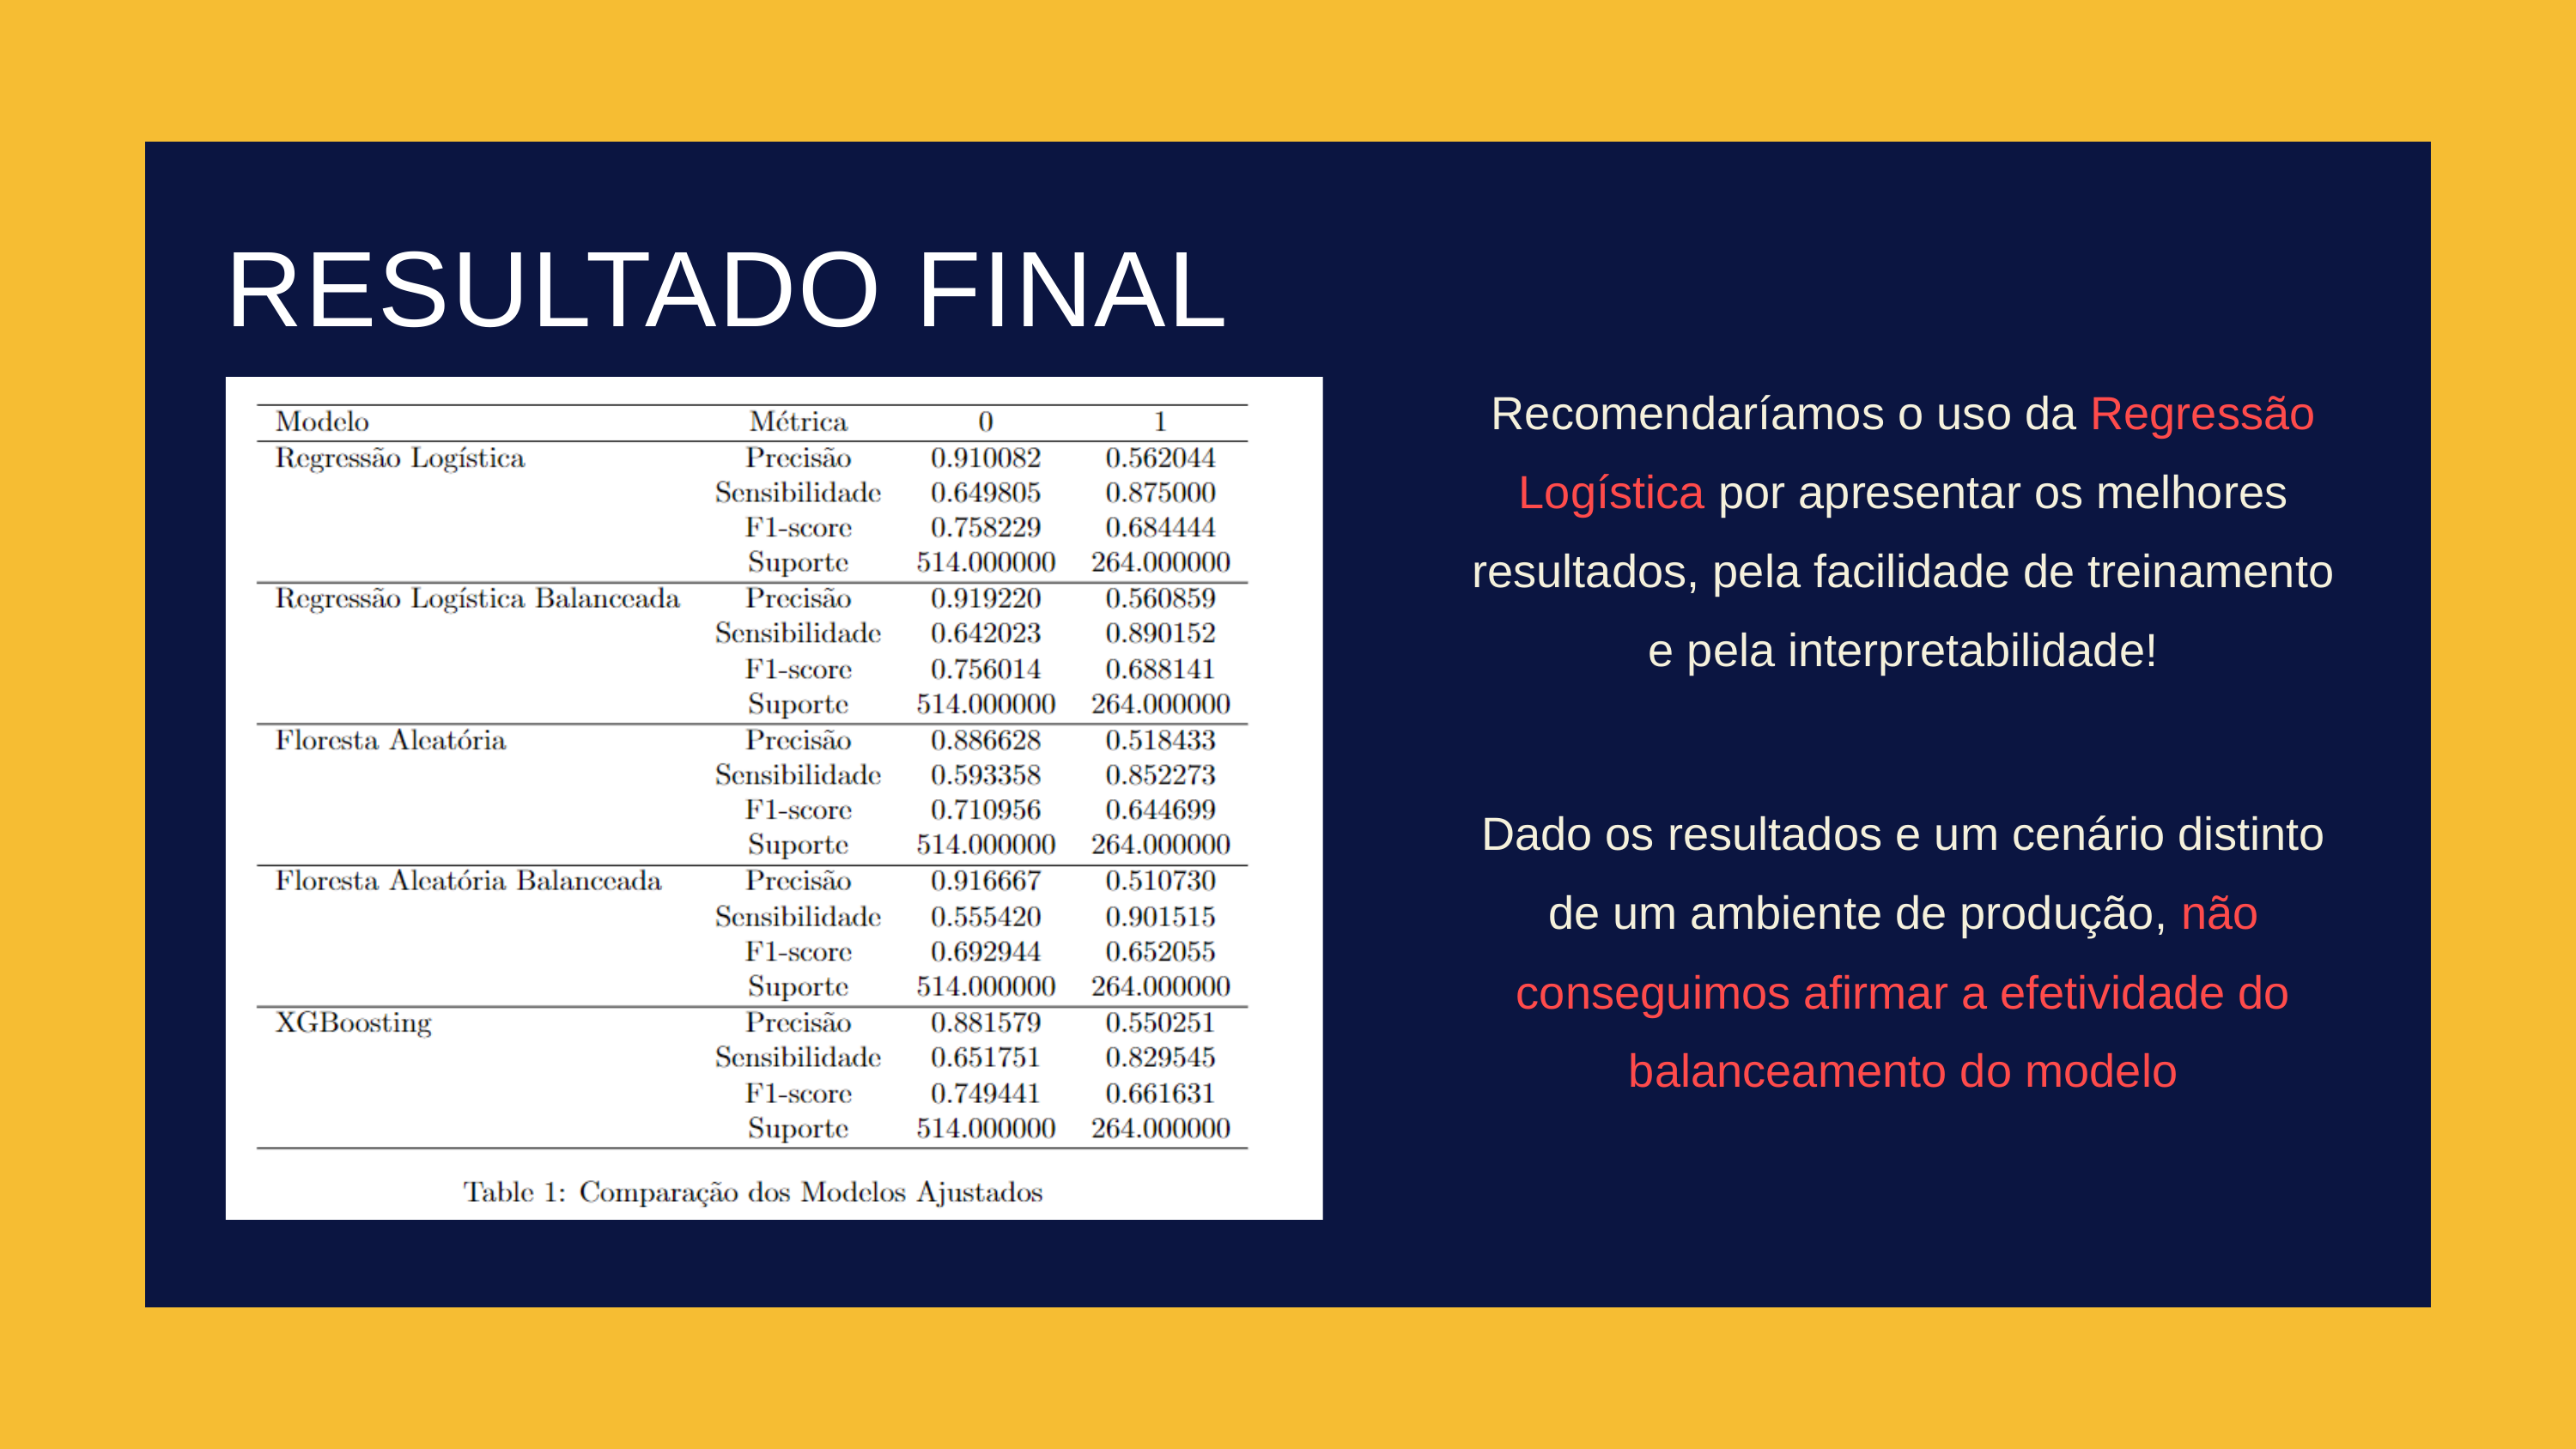

RESULTADO FINAL
Recomendaríamos o uso da Regressão Logística por apresentar os melhores resultados, pela facilidade de treinamento e pela interpretabilidade!

Dado os resultados e um cenário distinto de um ambiente de produção, não conseguimos afirmar a efetividade do balanceamento do modelo